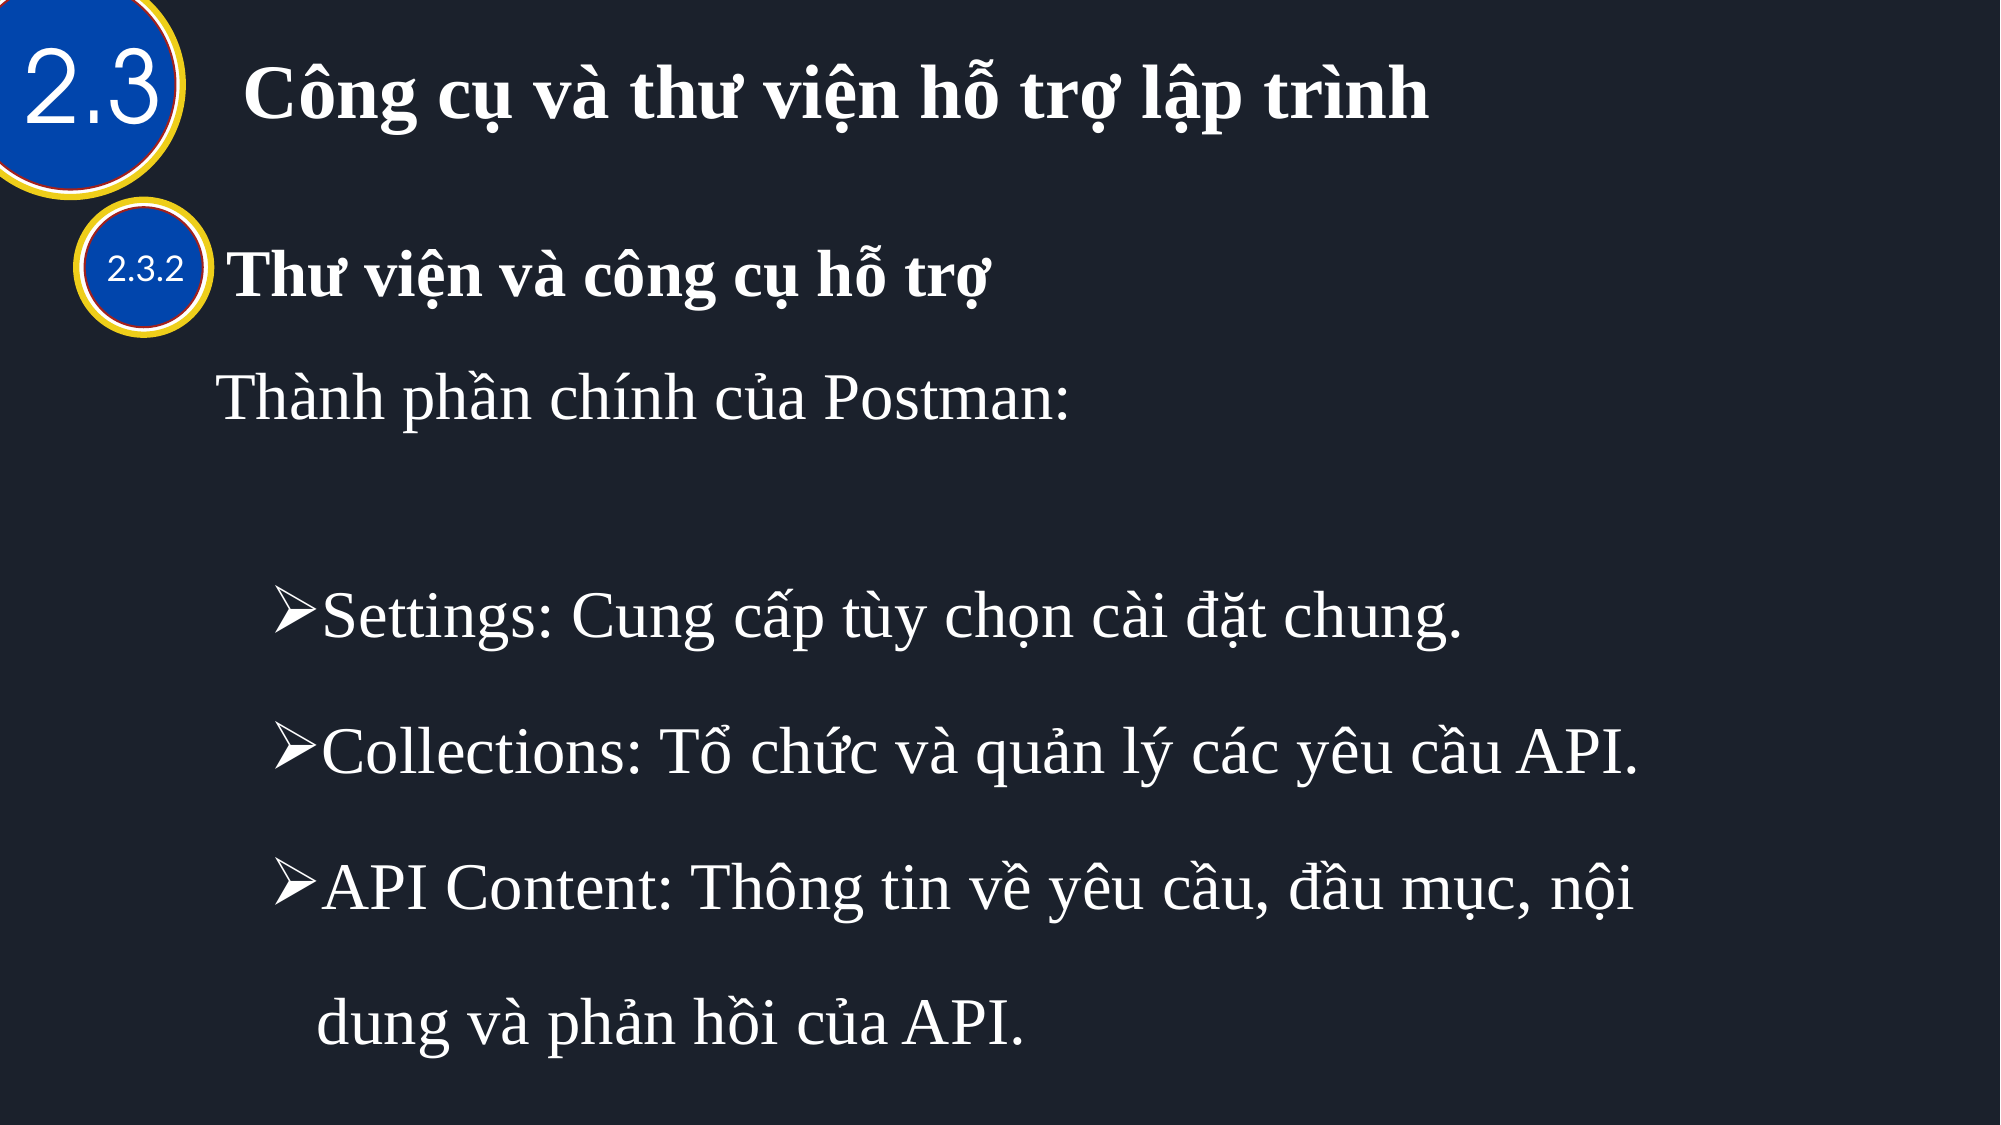

# Công cụ và thư viện hỗ trợ lập trình
2.3

Thư viện và công cụ hỗ trợ
2.3.2

C
Thành phần chính của Postman:
Settings: Cung cấp tùy chọn cài đặt chung.
Collections: Tổ chức và quản lý các yêu cầu API.
API Content: Thông tin về yêu cầu, đầu mục, nội dung và phản hồi của API.